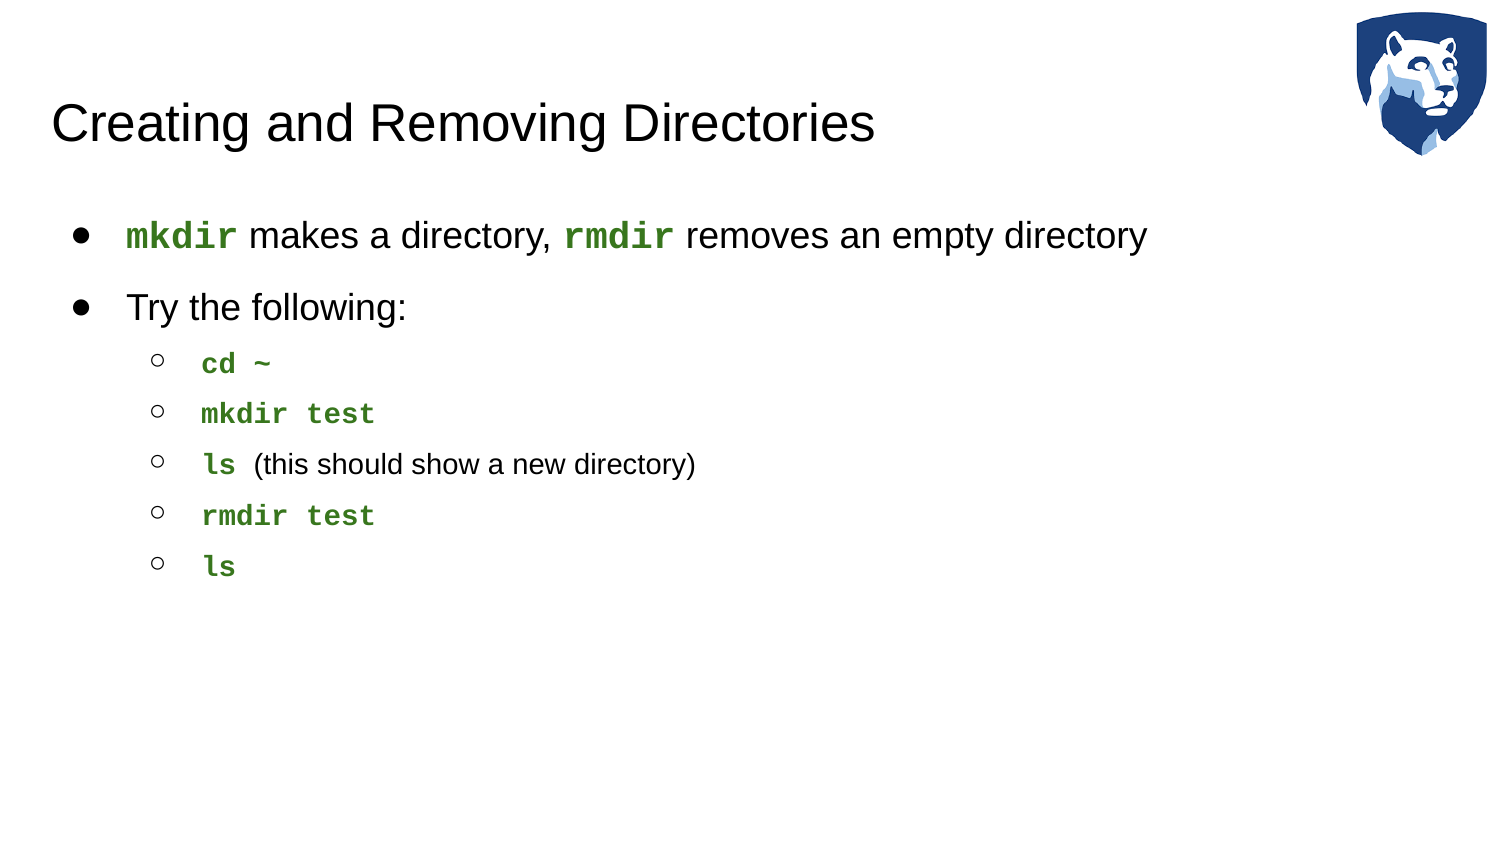

# Creating and Removing Directories
mkdir makes a directory, rmdir removes an empty directory
Try the following:
cd ~
mkdir test
ls (this should show a new directory)
rmdir test
ls